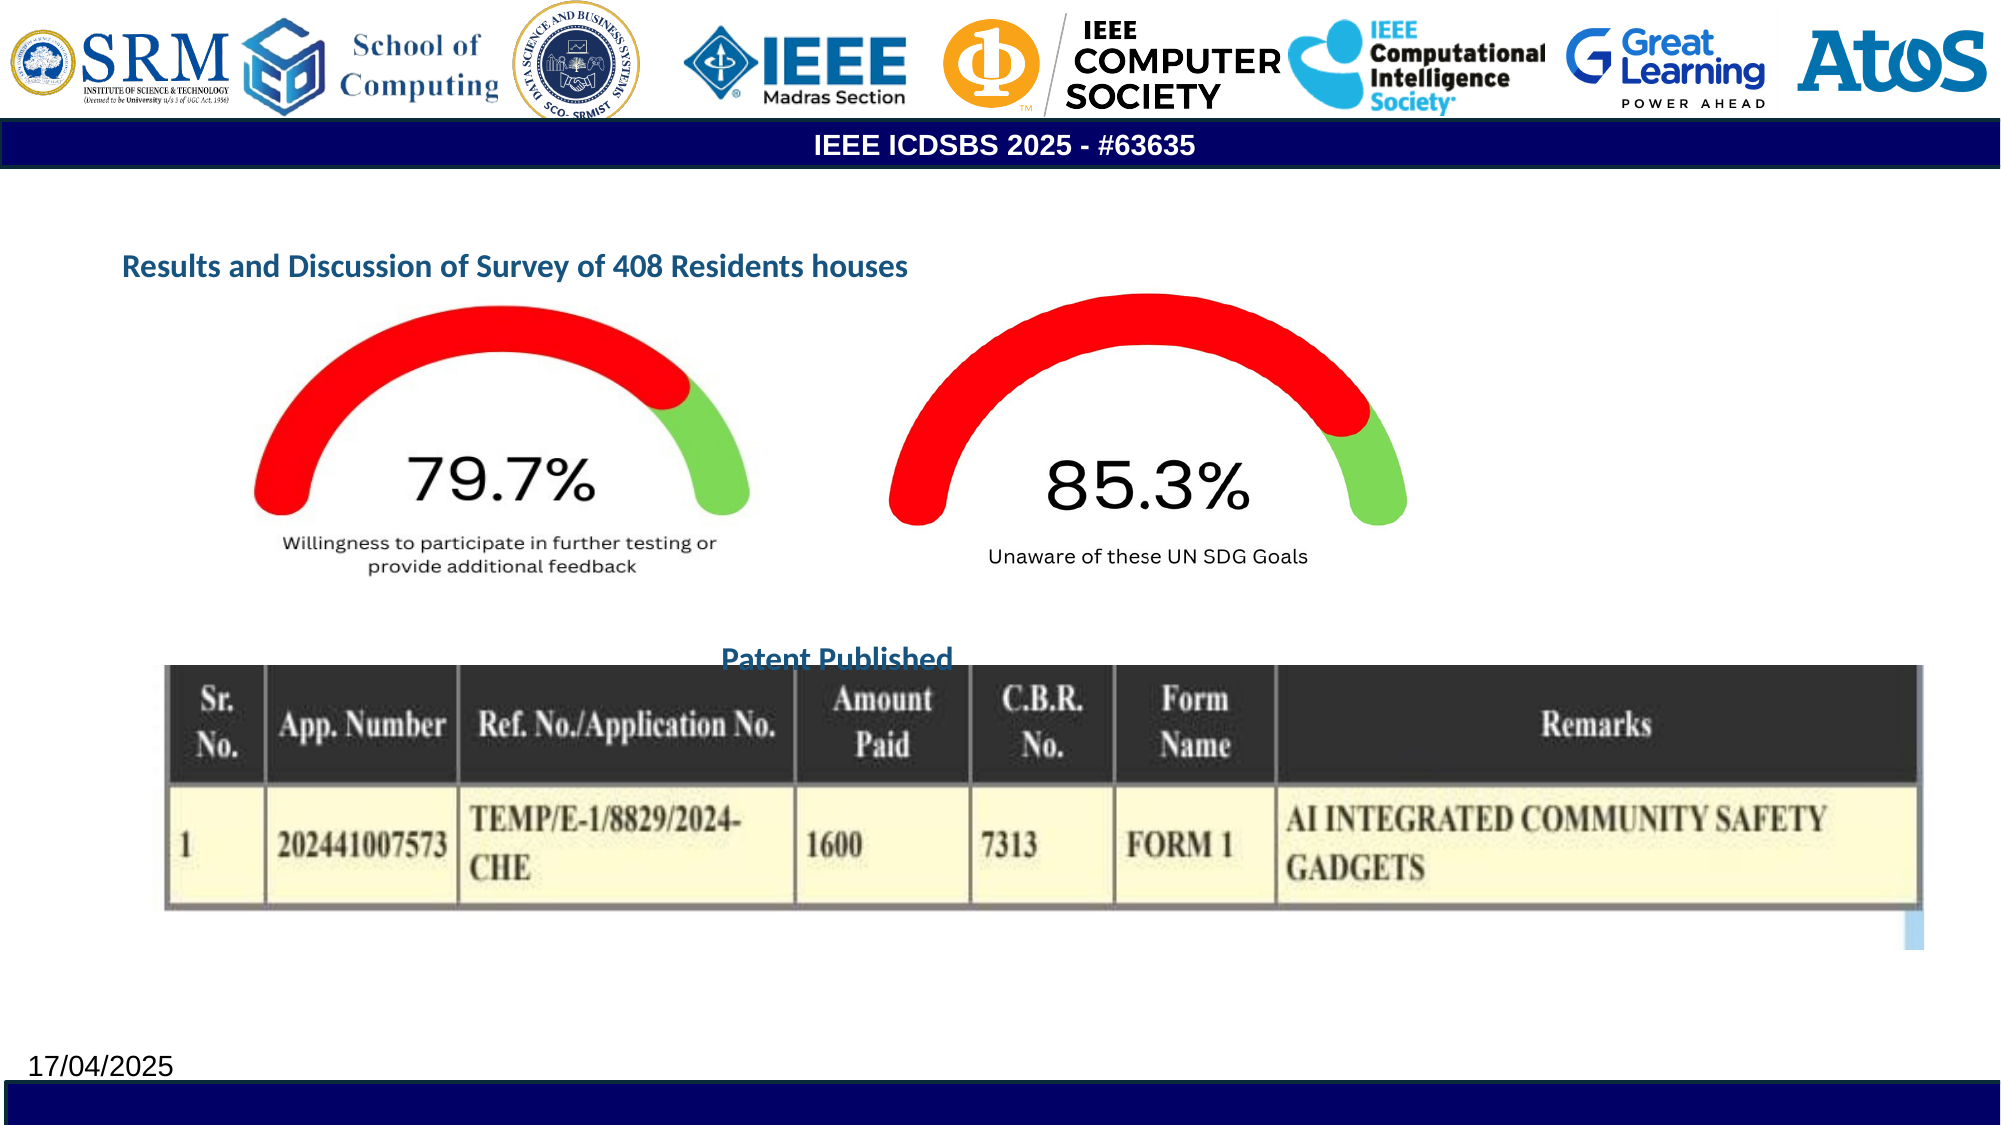

Results and Discussion of Survey of 408 Residents houses

Patent Published

17/04/2025